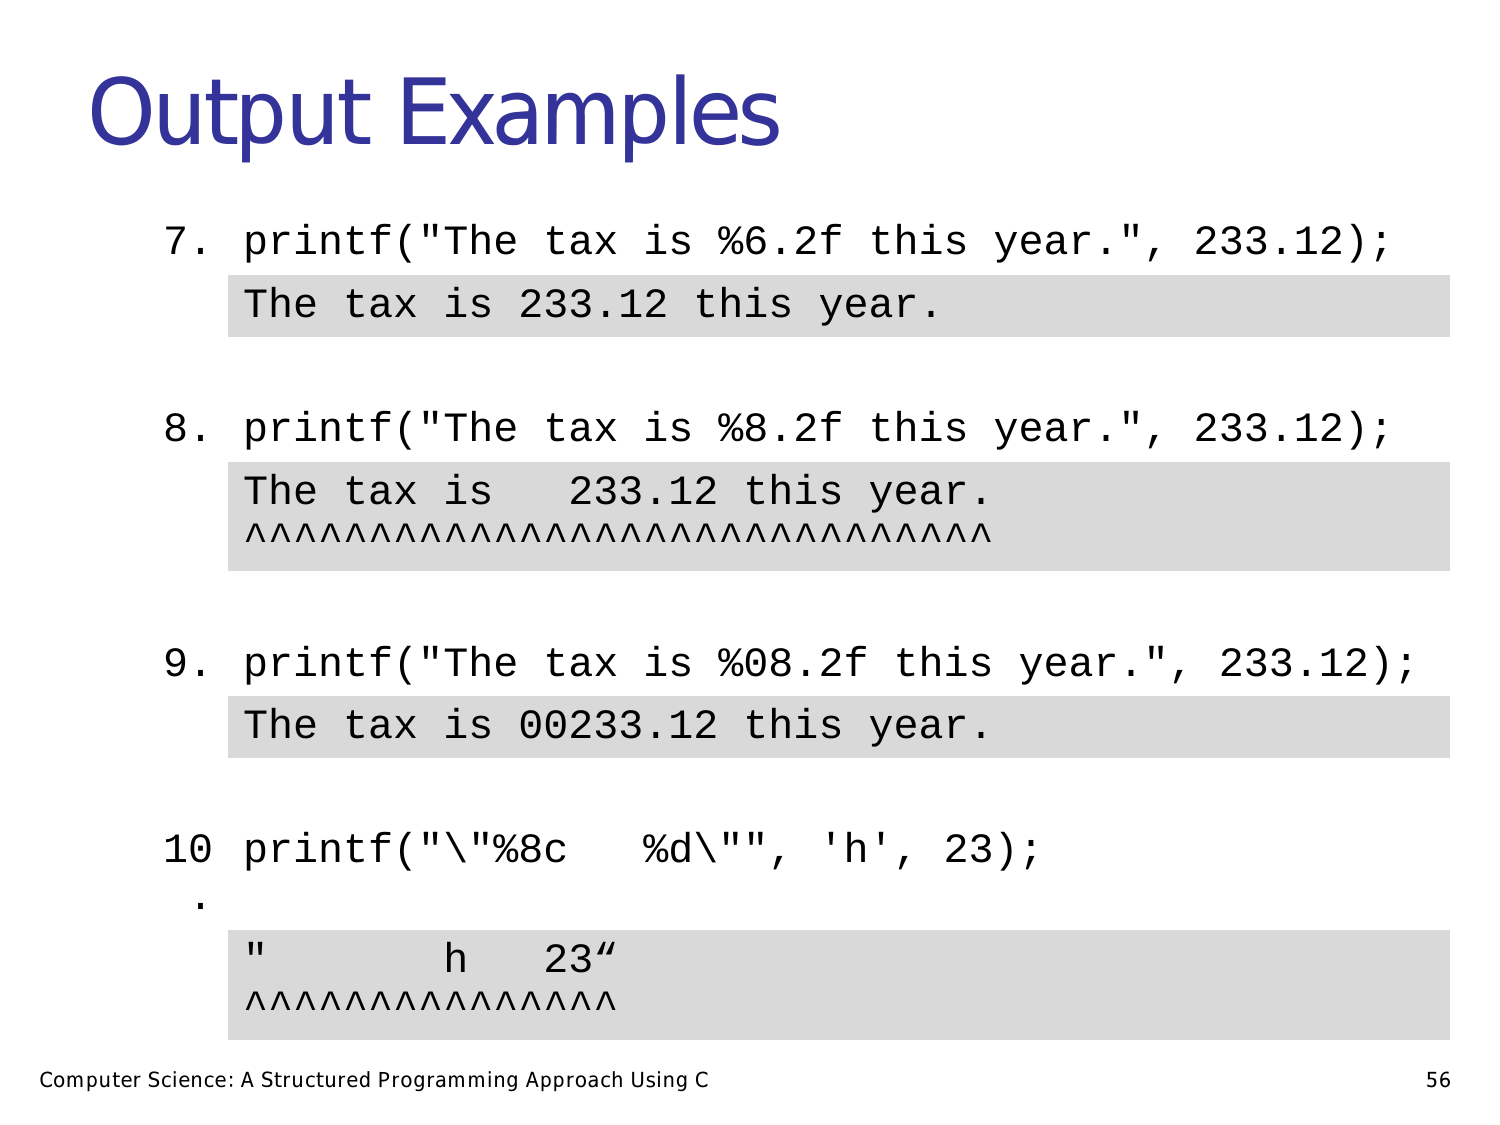

# Output Examples
| 7. | printf("The tax is %6.2f this year.", 233.12); |
| --- | --- |
|  | The tax is 233.12 this year. |
|  |  |
| 8. | printf("The tax is %8.2f this year.", 233.12); |
|  | The tax is 233.12 this year. ^^^^^^^^^^^^^^^^^^^^^^^^^^^^^^ |
|  |  |
| 9. | printf("The tax is %08.2f this year.", 233.12); |
|  | The tax is 00233.12 this year. |
|  |  |
| 10. | printf("\"%8c %d\"", 'h', 23); |
|  | " h 23“ ^^^^^^^^^^^^^^^ |
Computer Science: A Structured Programming Approach Using C
56